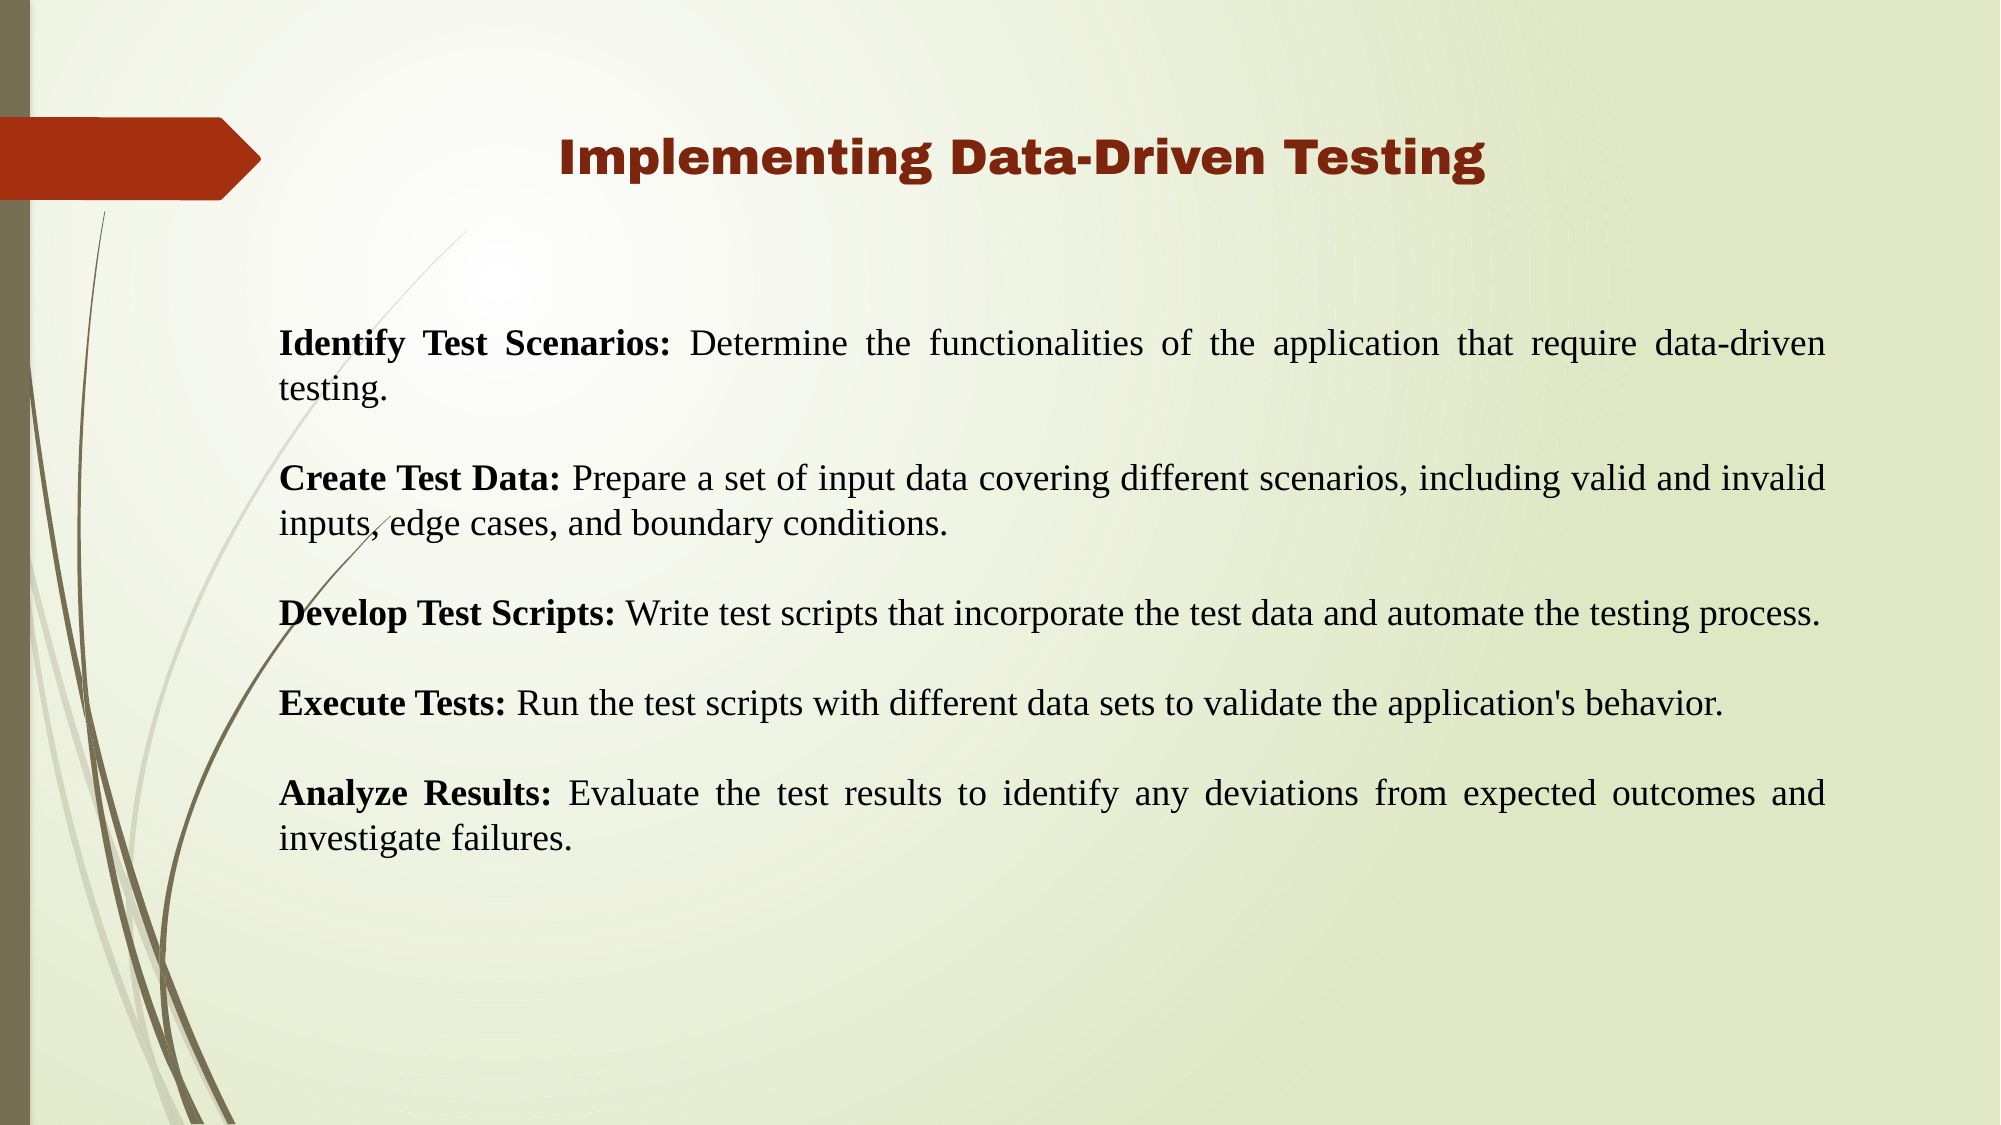

Implementing Data-Driven Testing

Identify Test Scenarios: Determine the functionalities of the application that require data-driven testing.

Create Test Data: Prepare a set of input data covering different scenarios, including valid and invalid inputs, edge cases, and boundary conditions.

Develop Test Scripts: Write test scripts that incorporate the test data and automate the testing process.

Execute Tests: Run the test scripts with different data sets to validate the application's behavior.

Analyze Results: Evaluate the test results to identify any deviations from expected outcomes and investigate failures.